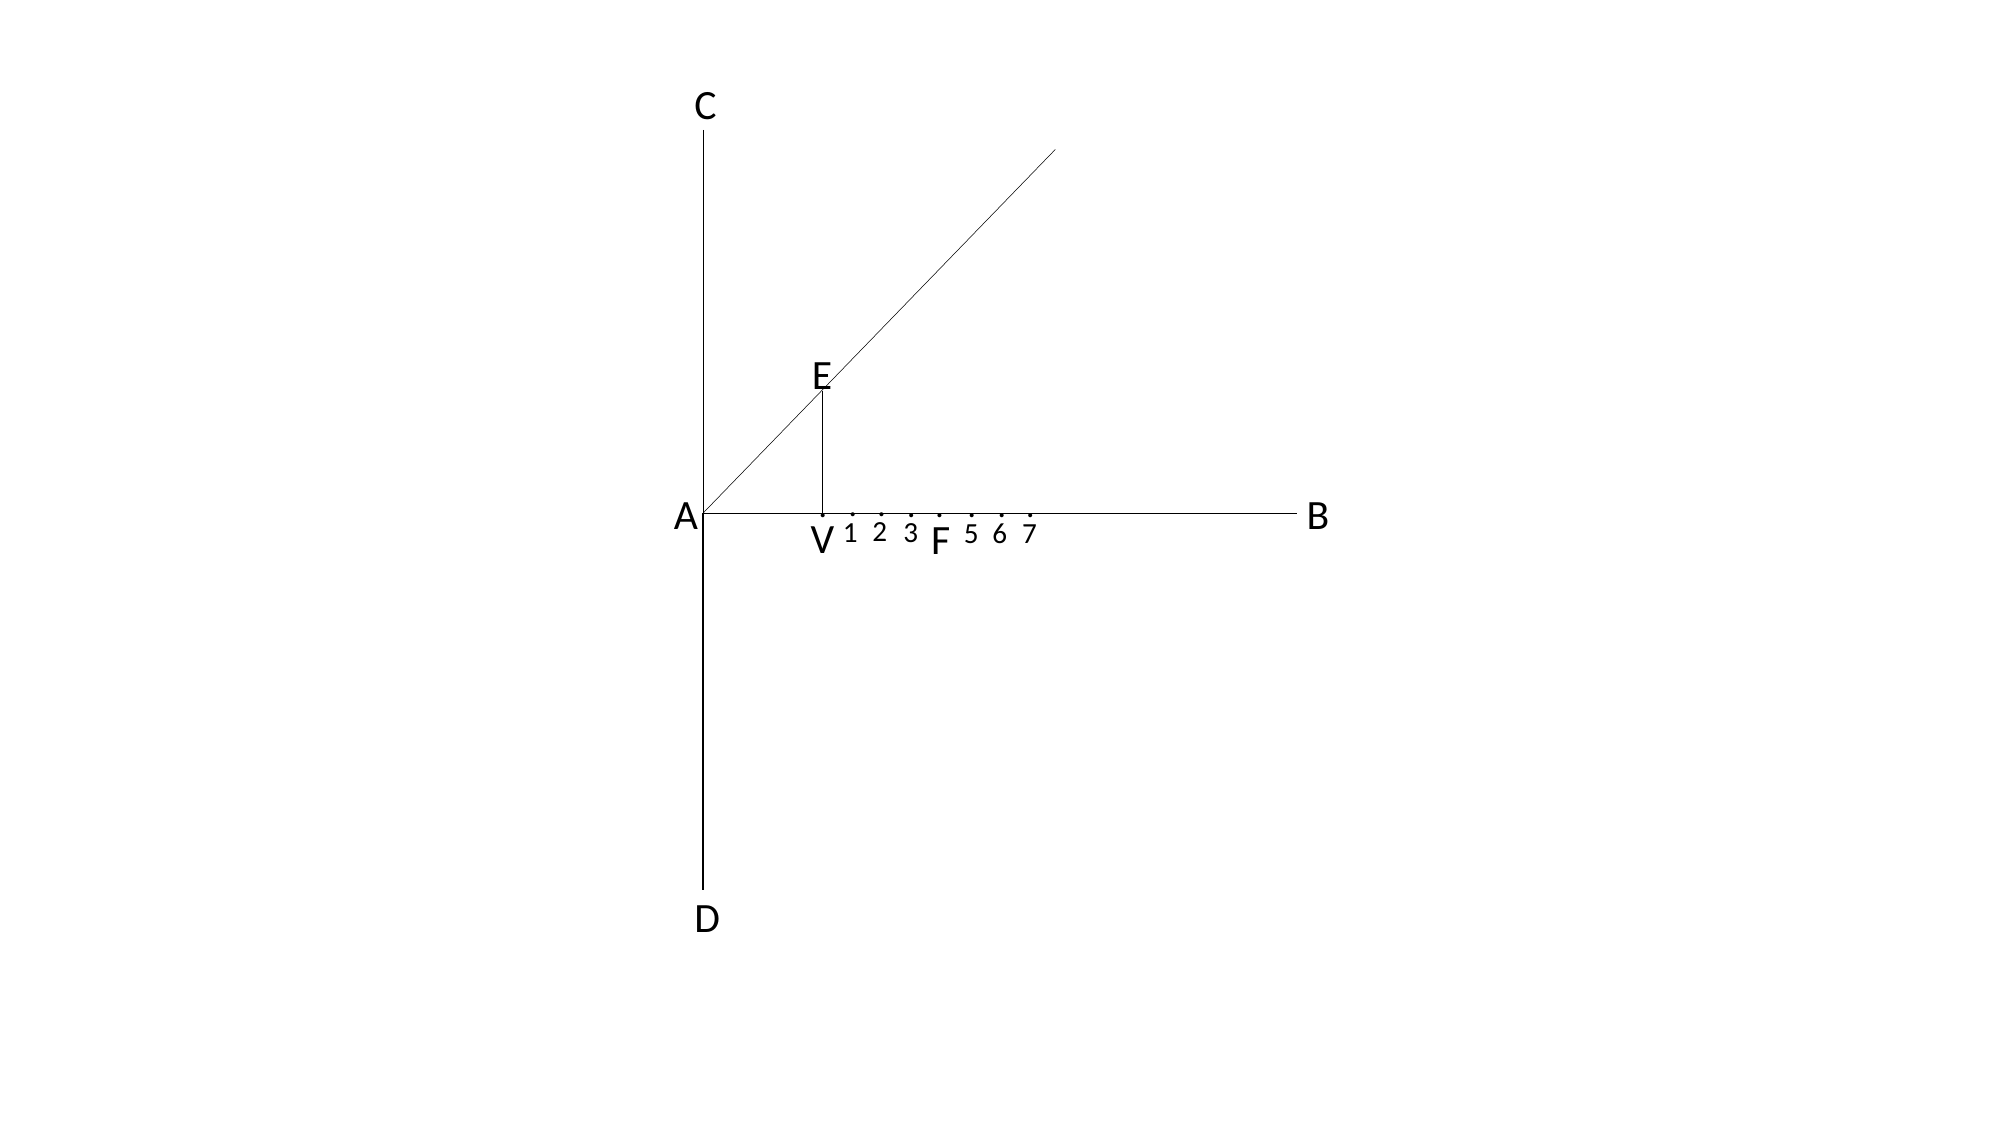

C
E
.
.
.
.
.
.
.
.
A
B
V
2
F
1
3
6
7
5
D